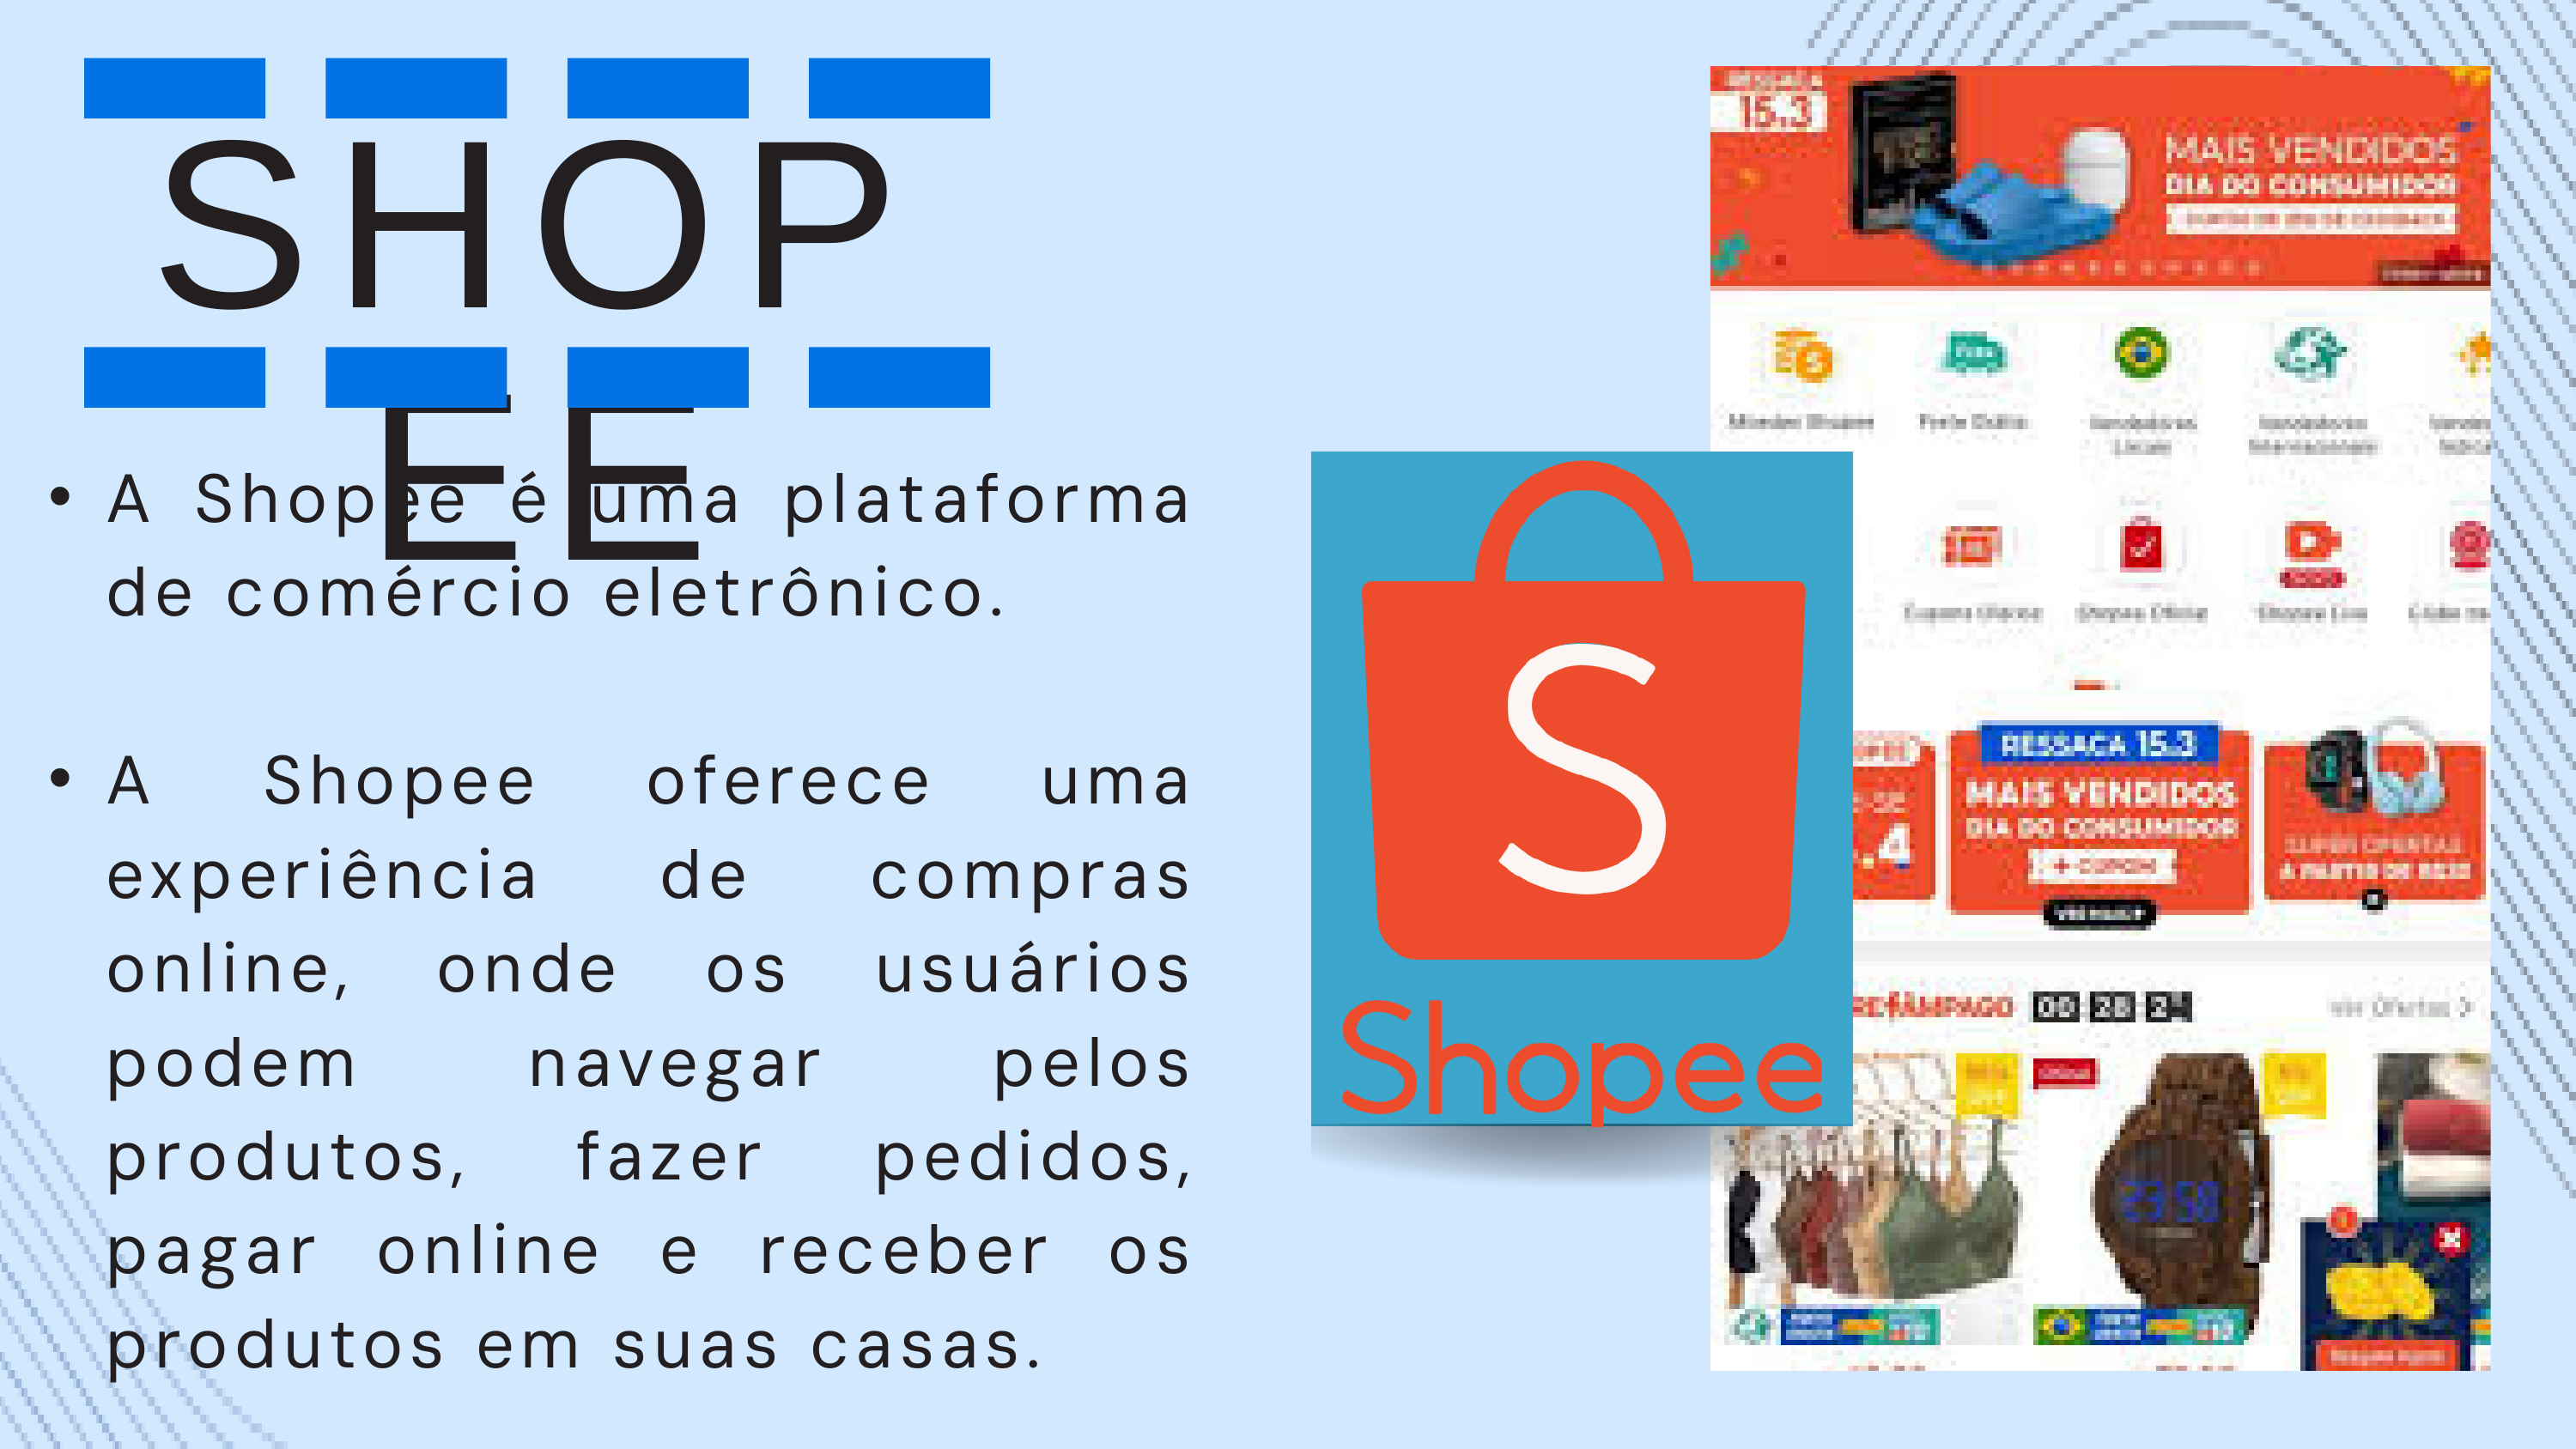

SHOPEE

A Shopee é uma plataforma de comércio eletrônico.

A Shopee oferece uma experiência de compras online, onde os usuários podem navegar pelos produtos, fazer pedidos, pagar online e receber os produtos em suas casas.